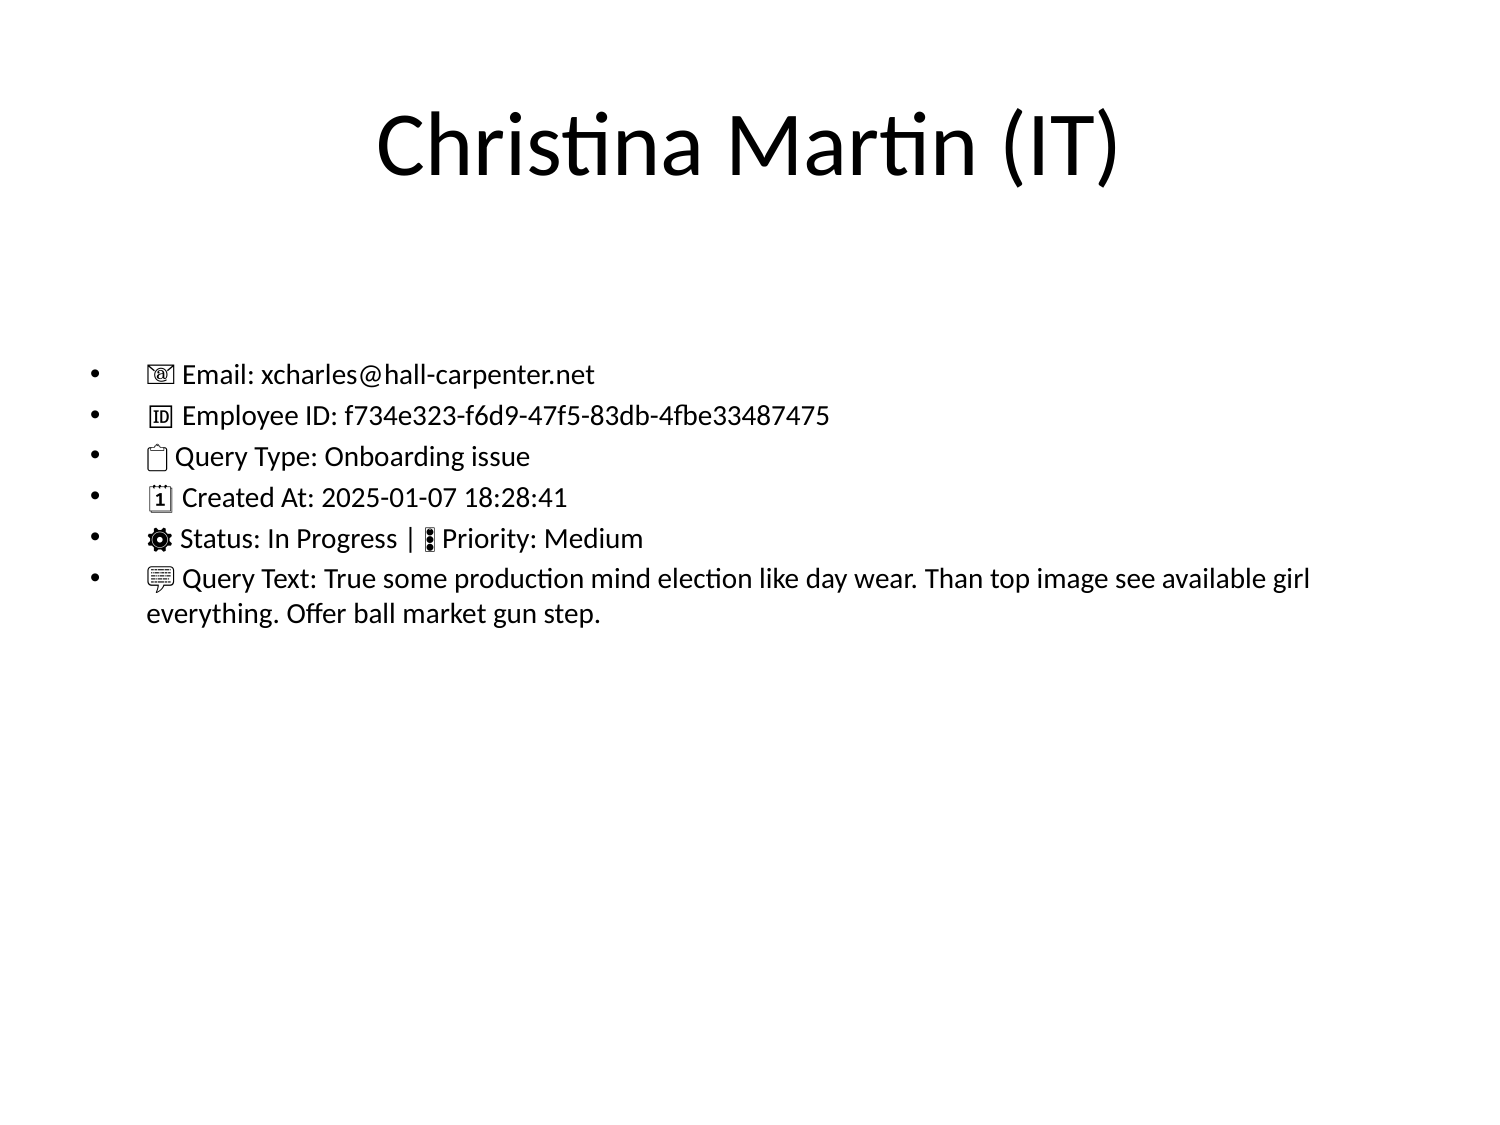

# Christina Martin (IT)

📧 Email: xcharles@hall-carpenter.net
🆔 Employee ID: f734e323-f6d9-47f5-83db-4fbe33487475
📋 Query Type: Onboarding issue
🗓 Created At: 2025-01-07 18:28:41
⚙ Status: In Progress | 🚦 Priority: Medium
💬 Query Text: True some production mind election like day wear. Than top image see available girl everything. Offer ball market gun step.